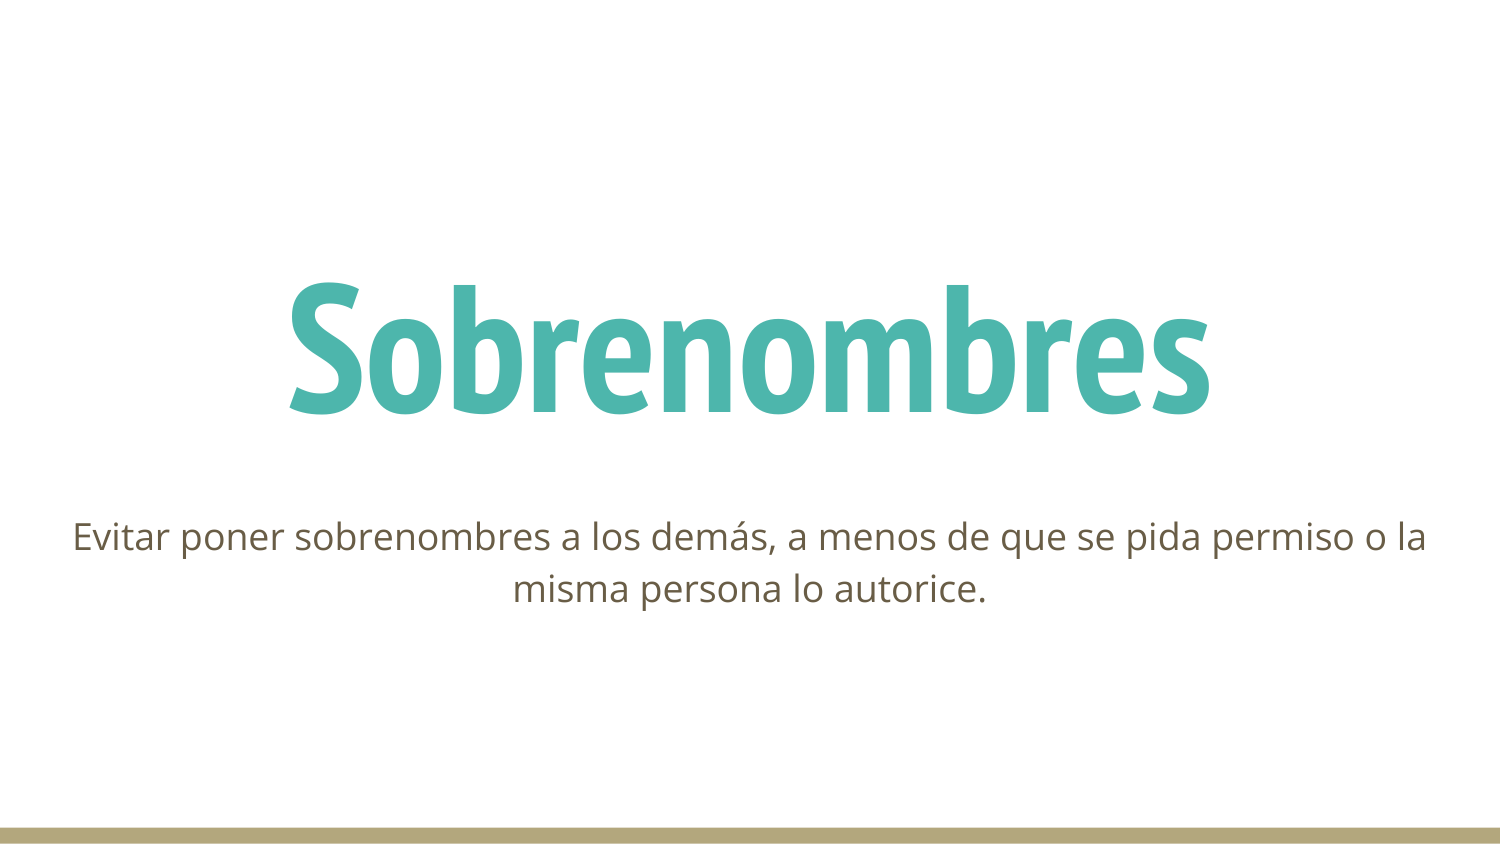

# Sobrenombres
Evitar poner sobrenombres a los demás, a menos de que se pida permiso o la misma persona lo autorice.